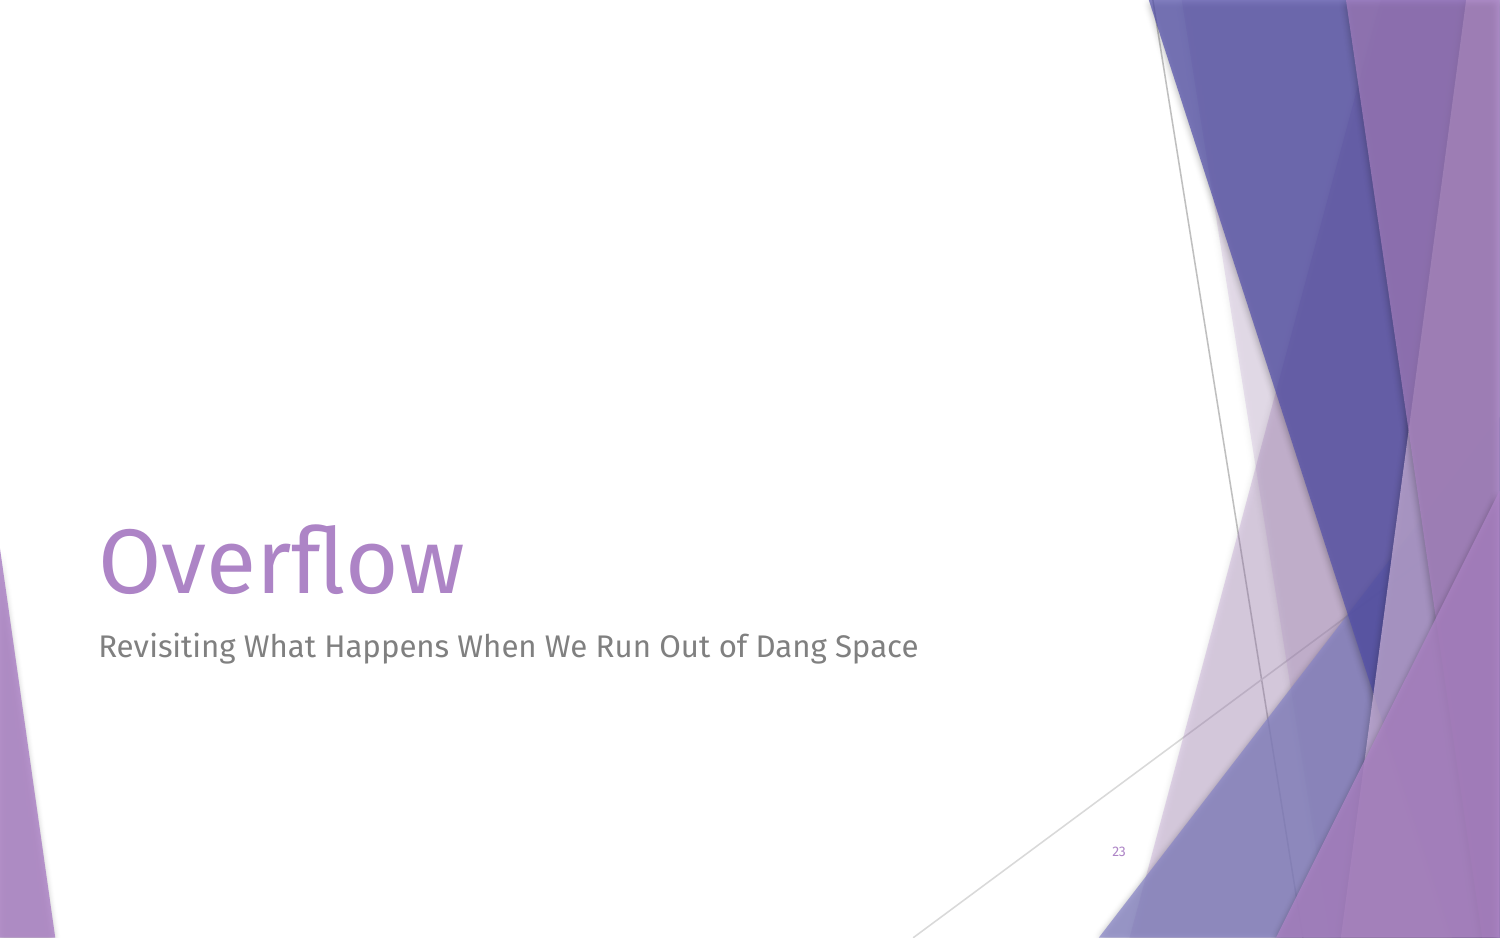

# Overflow
Revisiting What Happens When We Run Out of Dang Space
23